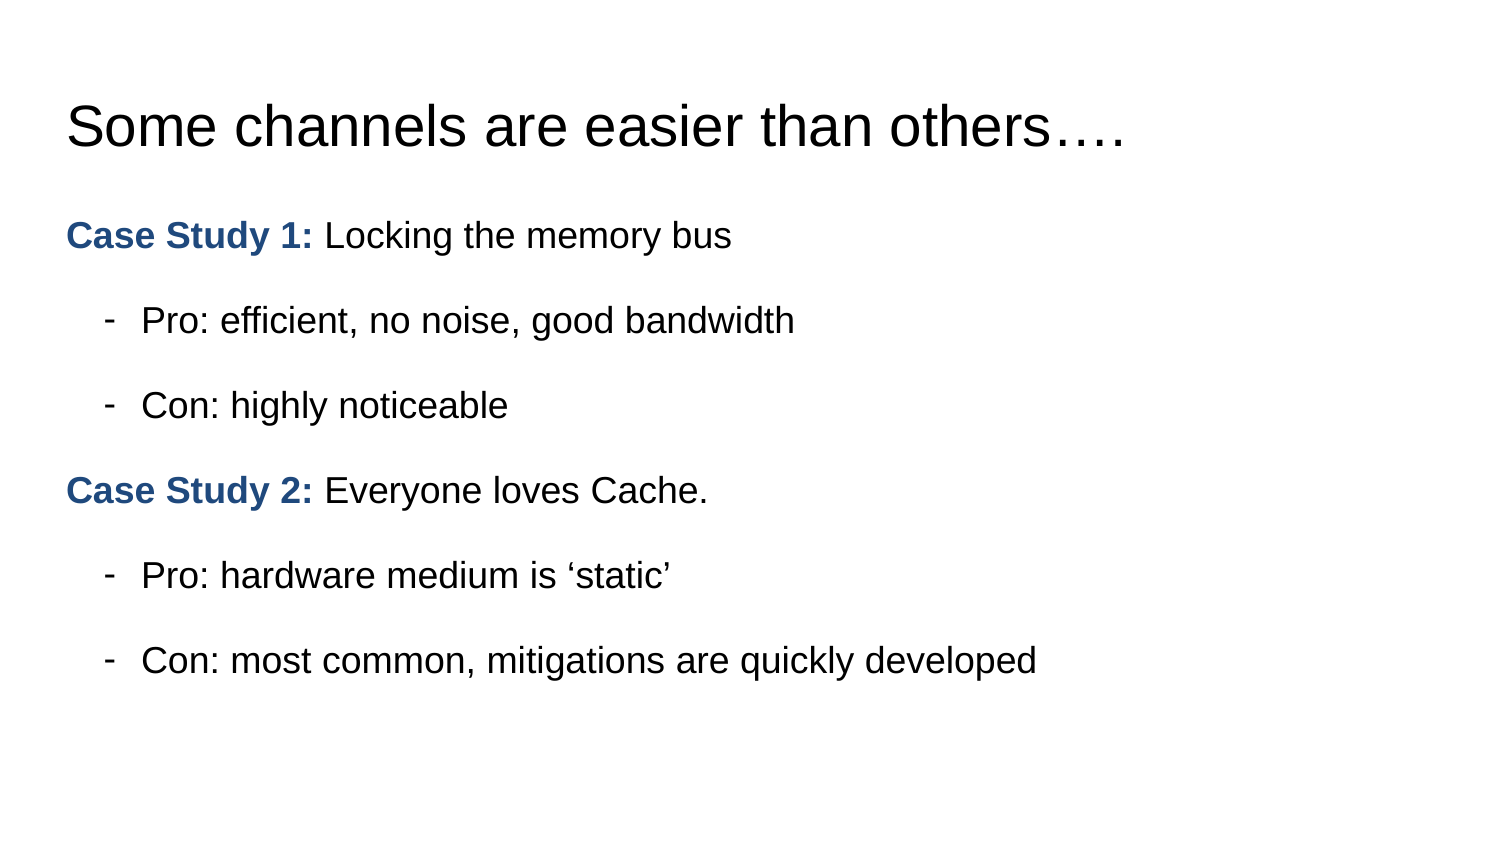

# Some channels are easier than others….
Case Study 1: Locking the memory bus
Pro: efficient, no noise, good bandwidth
Con: highly noticeable
Case Study 2: Everyone loves Cache.
Pro: hardware medium is ‘static’
Con: most common, mitigations are quickly developed